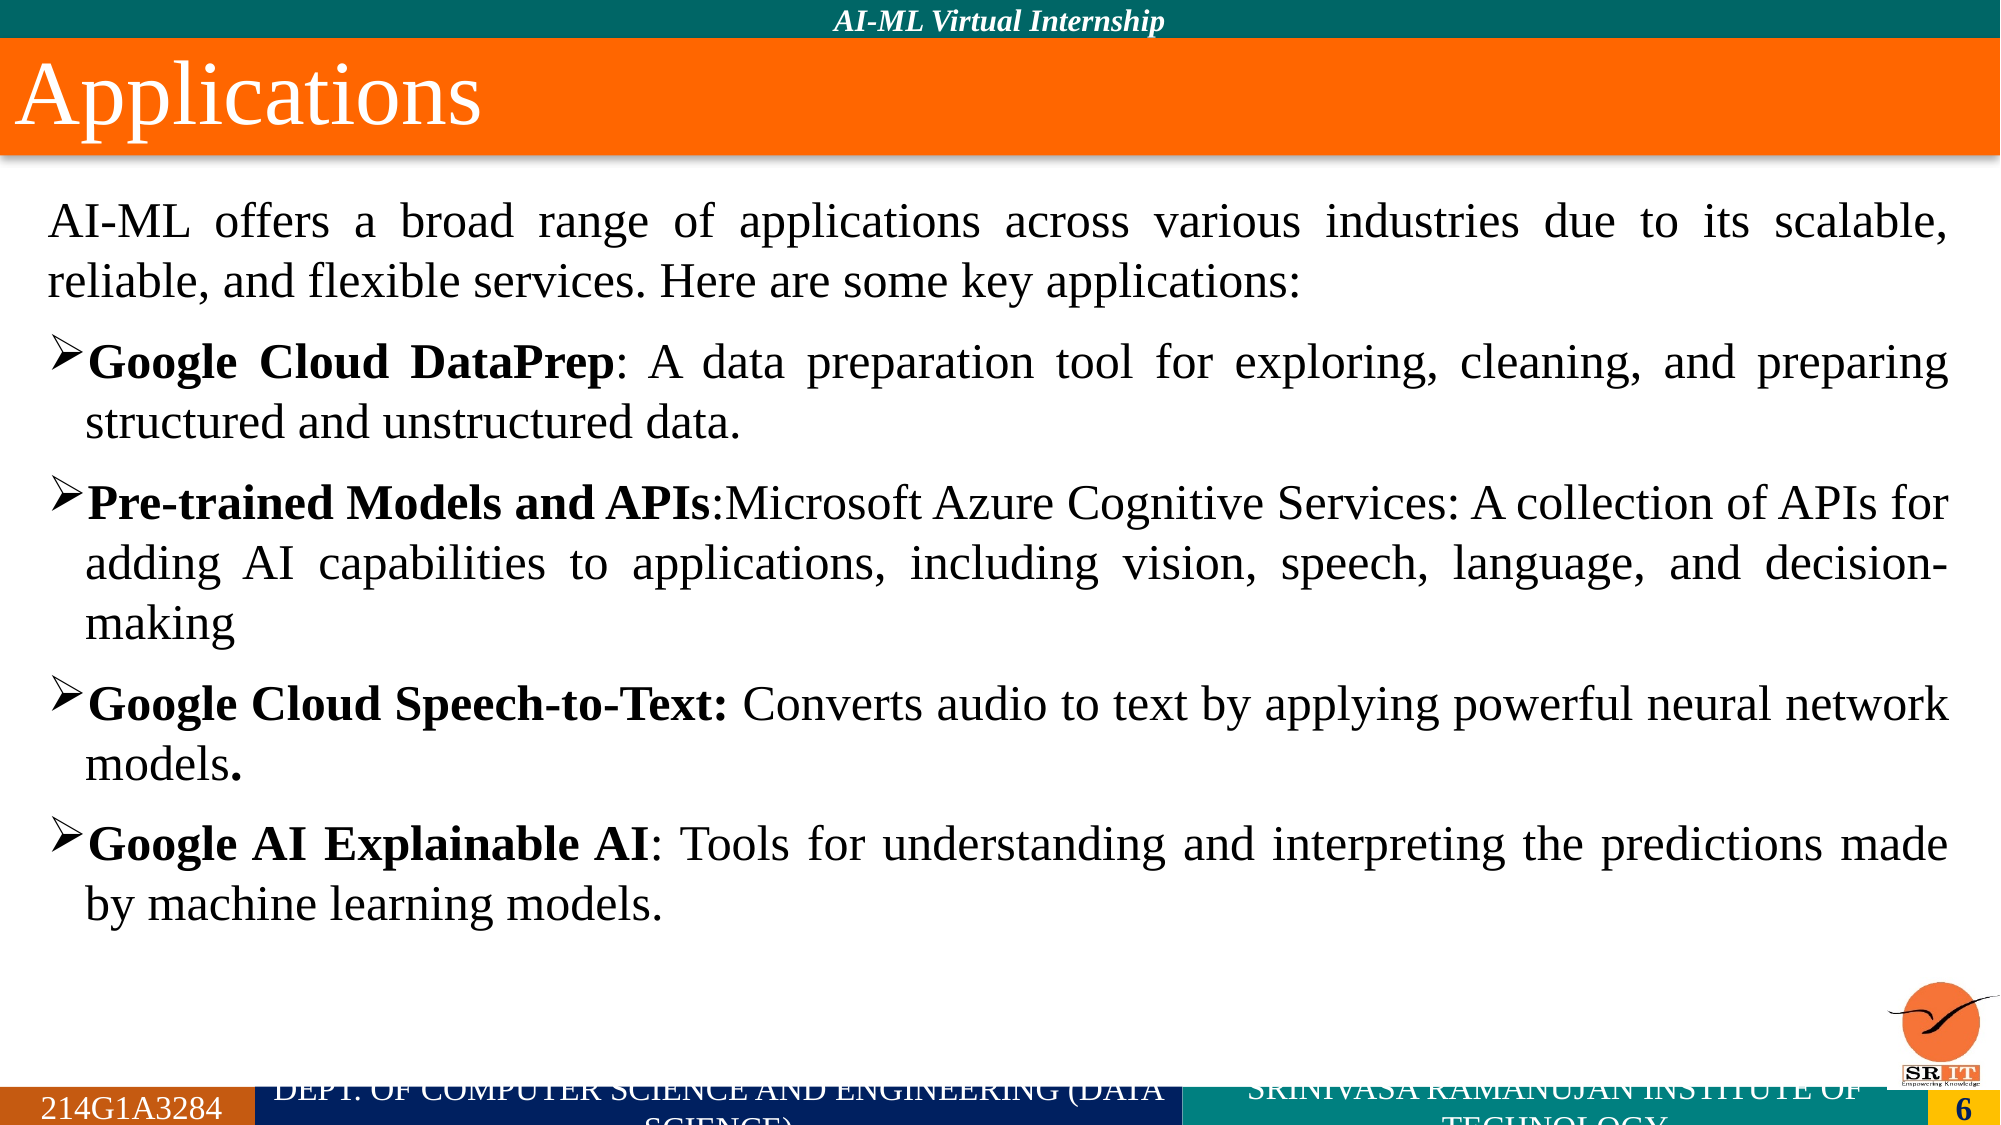

# Applications
AI-ML offers a broad range of applications across various industries due to its scalable, reliable, and flexible services. Here are some key applications:
Google Cloud DataPrep: A data preparation tool for exploring, cleaning, and preparing structured and unstructured data.
Pre-trained Models and APIs:Microsoft Azure Cognitive Services: A collection of APIs for adding AI capabilities to applications, including vision, speech, language, and decision-making
Google Cloud Speech-to-Text: Converts audio to text by applying powerful neural network models.
Google AI Explainable AI: Tools for understanding and interpreting the predictions made by machine learning models.